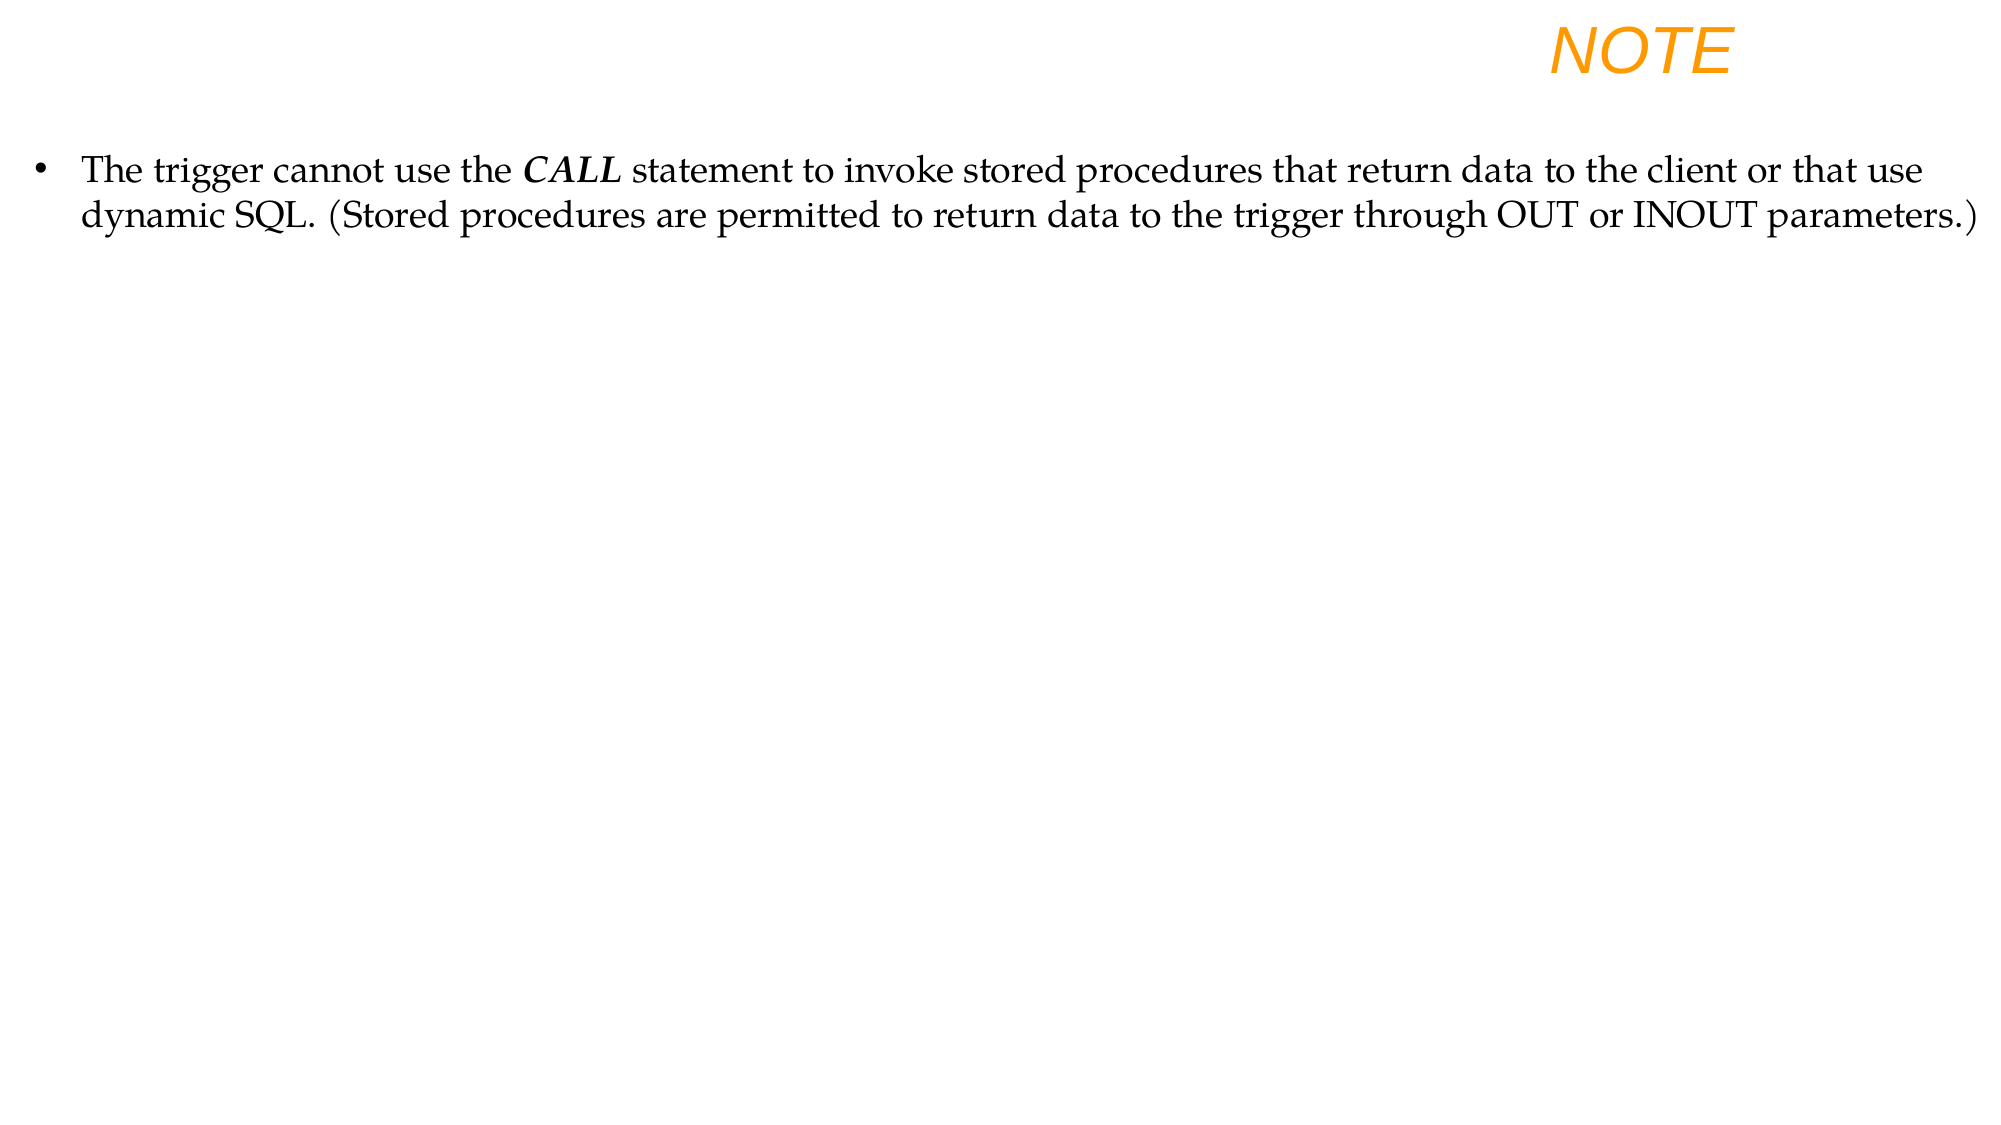

NOTE
The trigger cannot use the CALL statement to invoke stored procedures that return data to the client or that use dynamic SQL. (Stored procedures are permitted to return data to the trigger through OUT or INOUT parameters.)